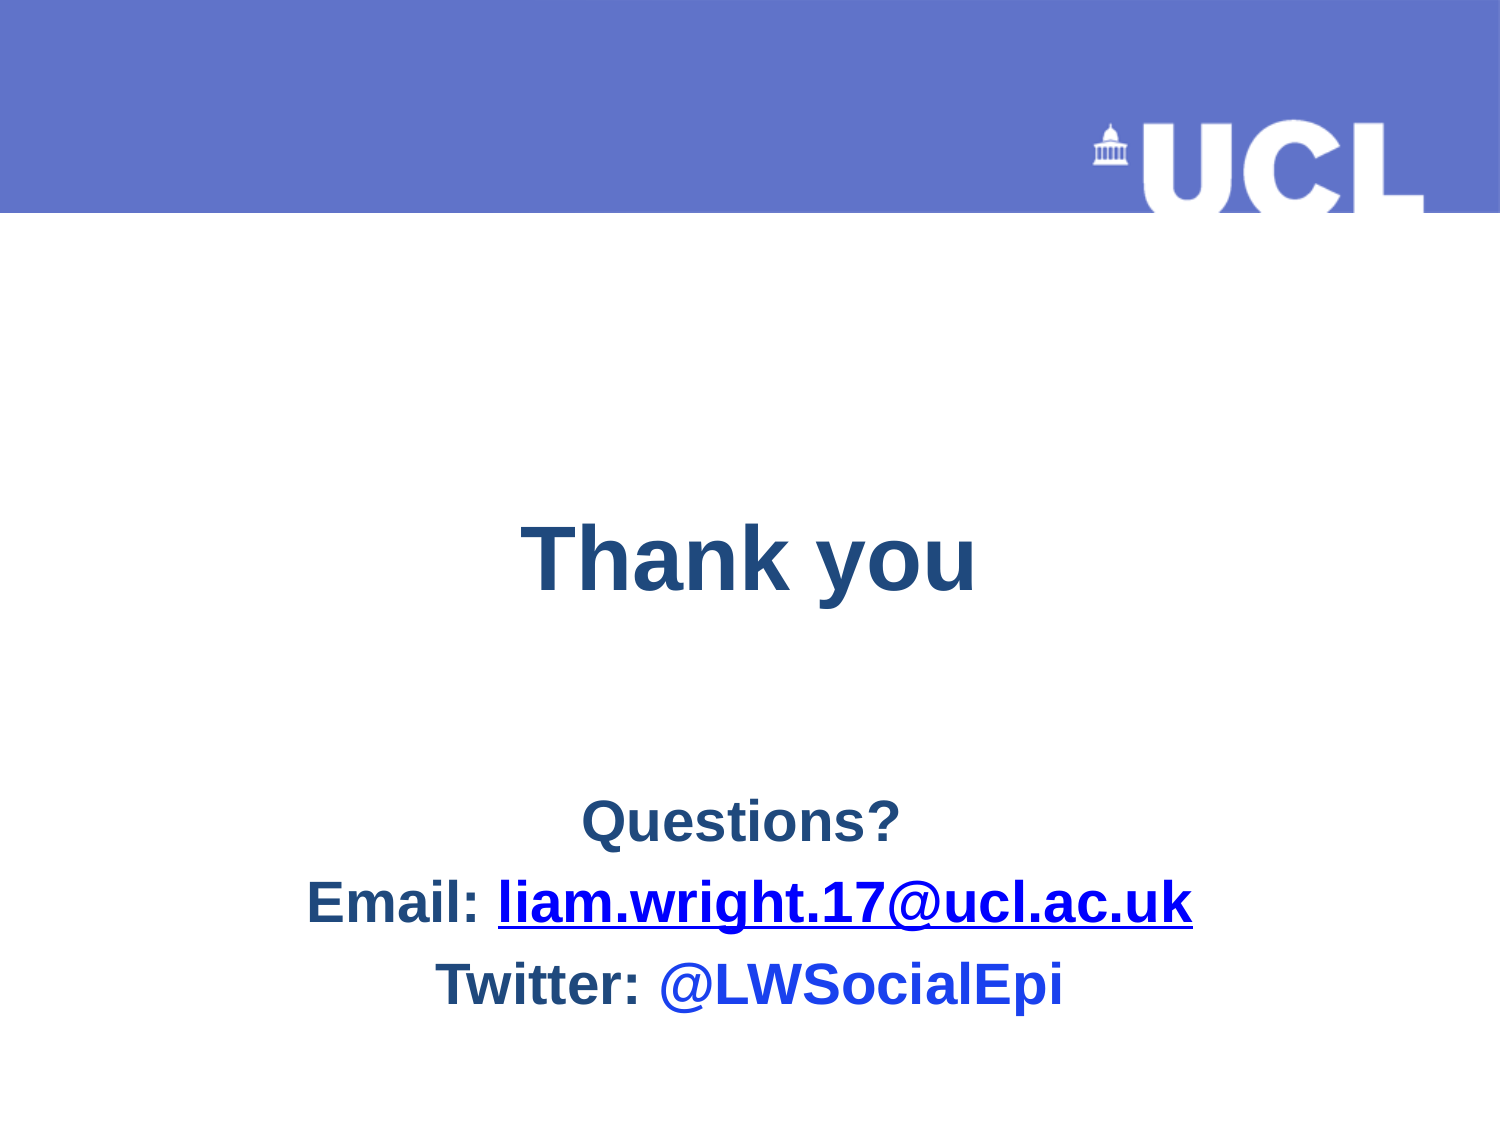

# Thank you
Questions?
Email: liam.wright.17@ucl.ac.uk
Twitter: @LWSocialEpi